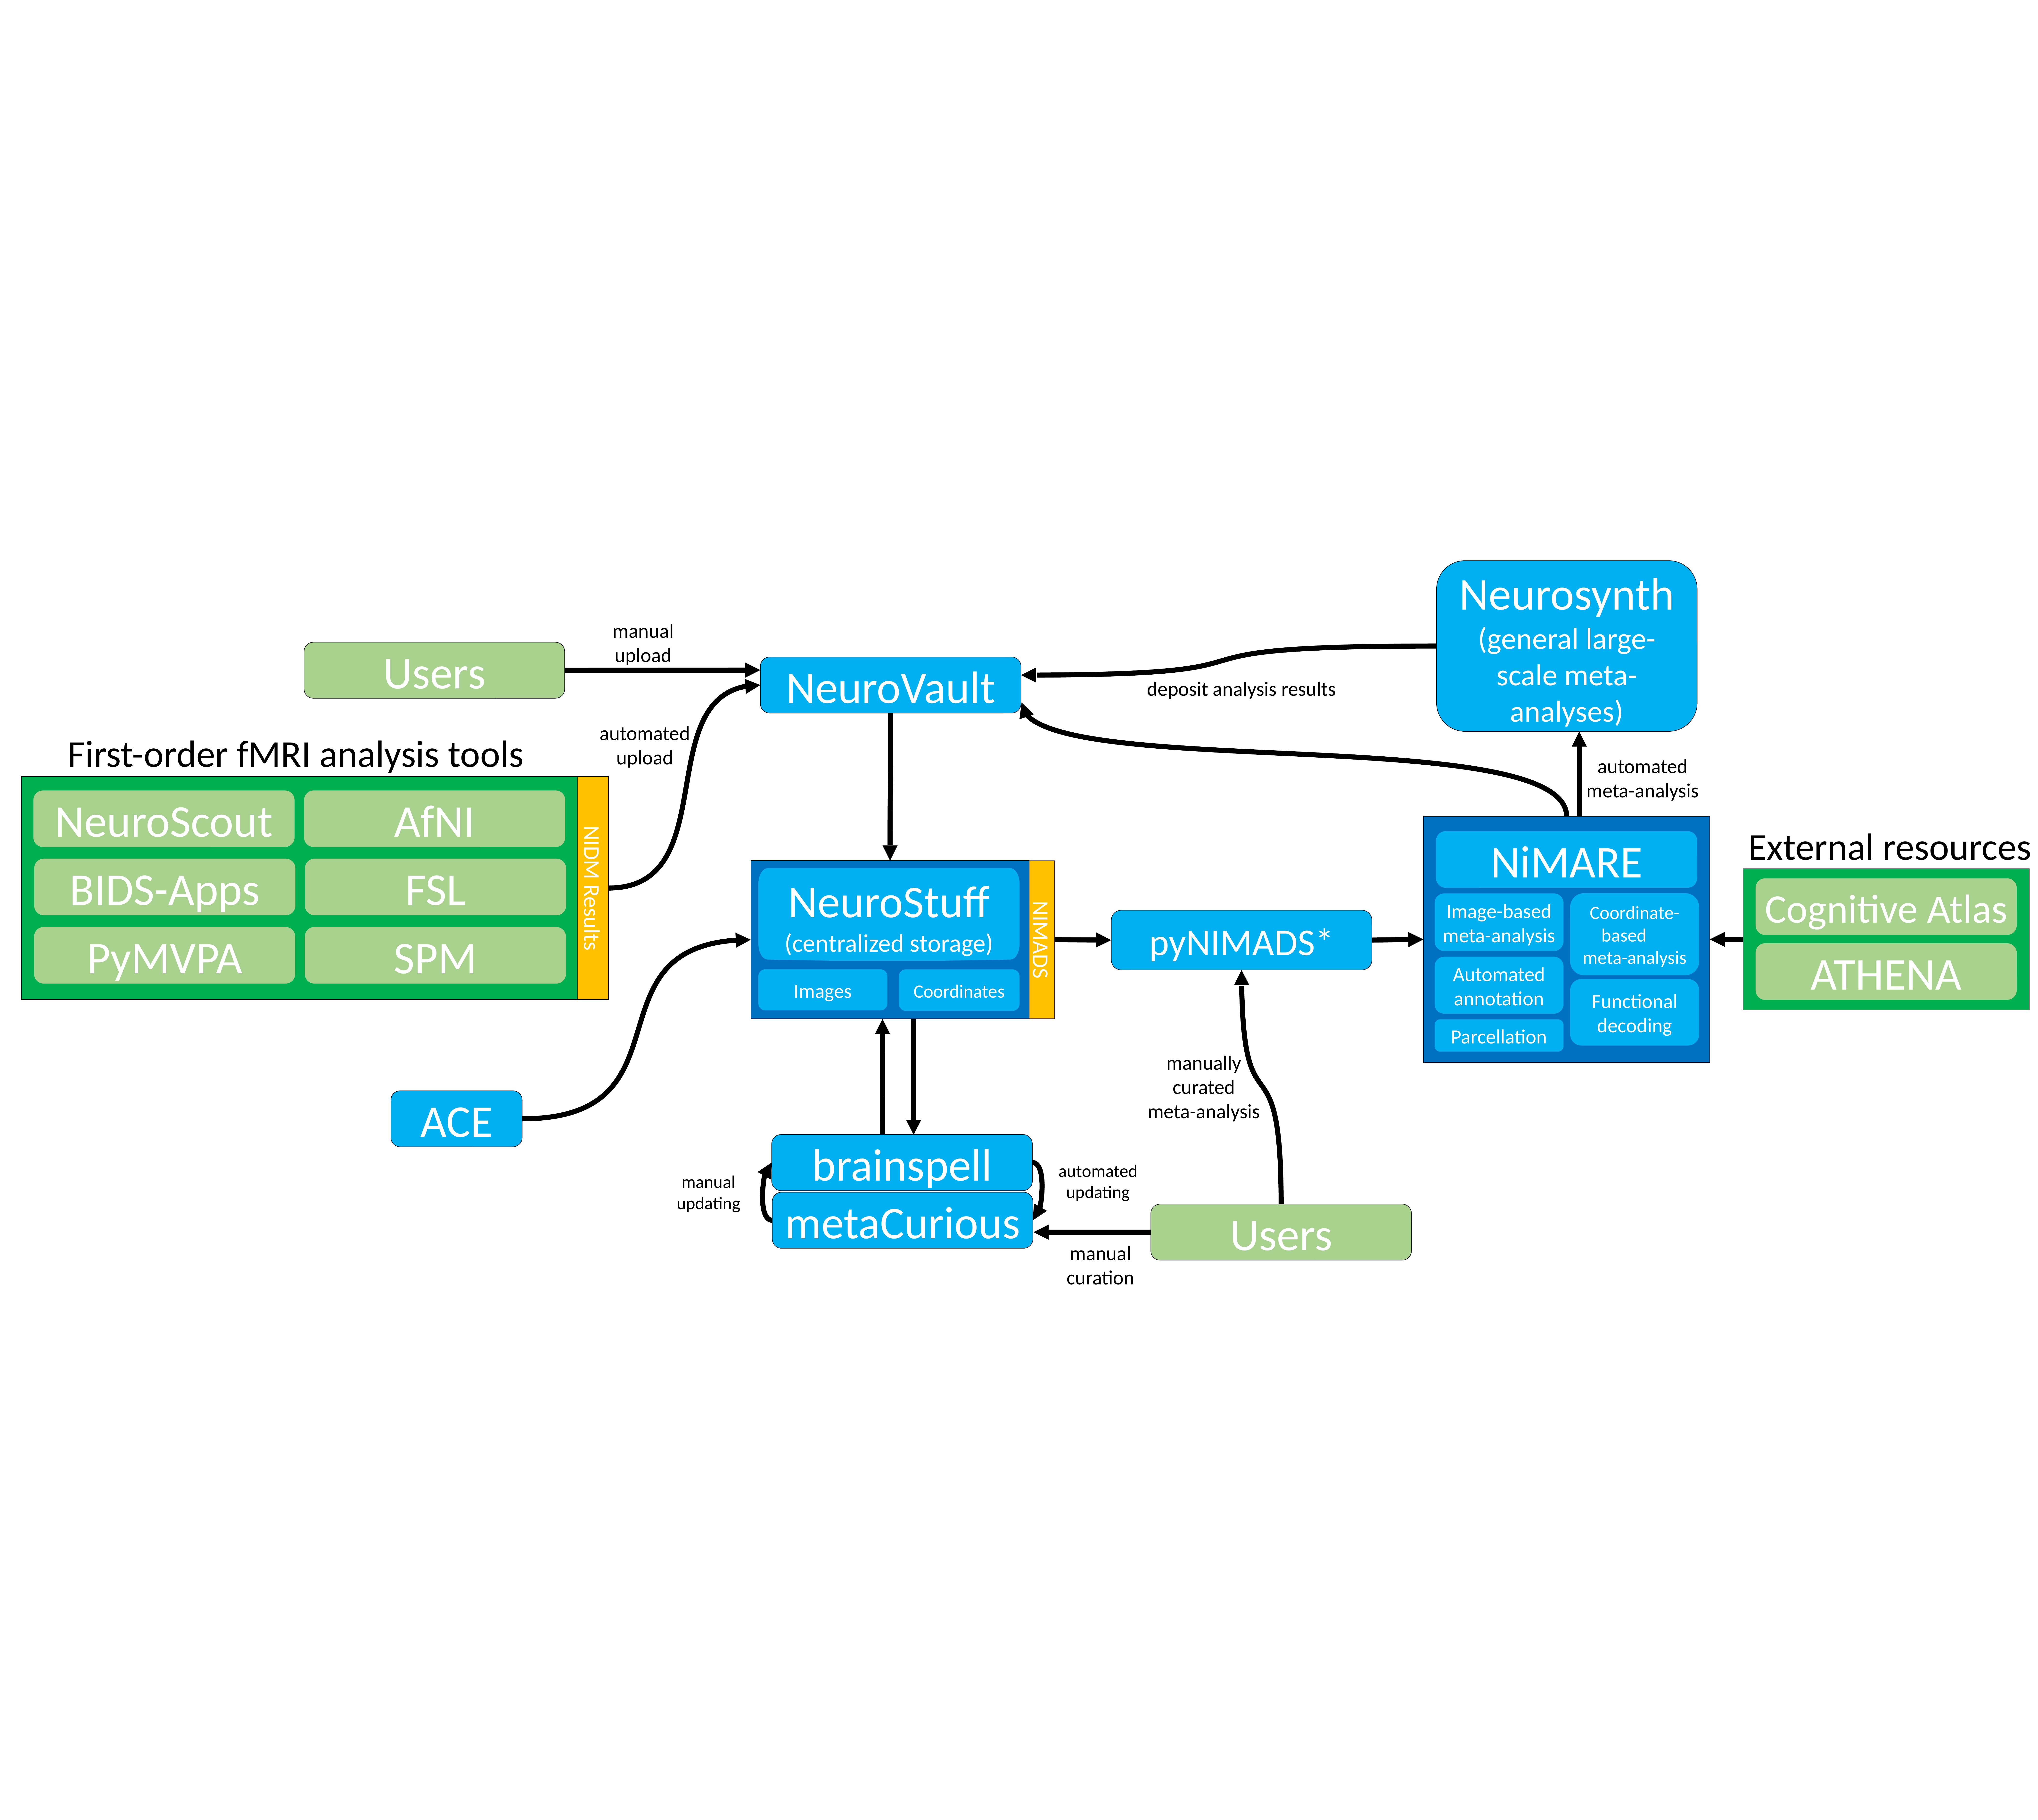

Neurosynth
(general large-scale meta-analyses)
manual
upload
Users
NeuroVault
deposit analysis results
automated
upload
First-order fMRI analysis tools
automated
meta-analysis

NIDM Results
NeuroScout
AfNI

External resources
NiMARE
BIDS-Apps
FSL

NIMADS
NeuroStuff
(centralized storage)

Cognitive Atlas
ATHENA
Coordinate-based      meta-analysis
Image-based meta-analysis
pyNIMADS*
PyMVPA
SPM
Automated annotation
Images
Coordinates
Functional decoding
Parcellation
manually
curated
meta-analysis
ACE
brainspell
automated
updating
manual
updating
metaCurious
Users
manual
curation